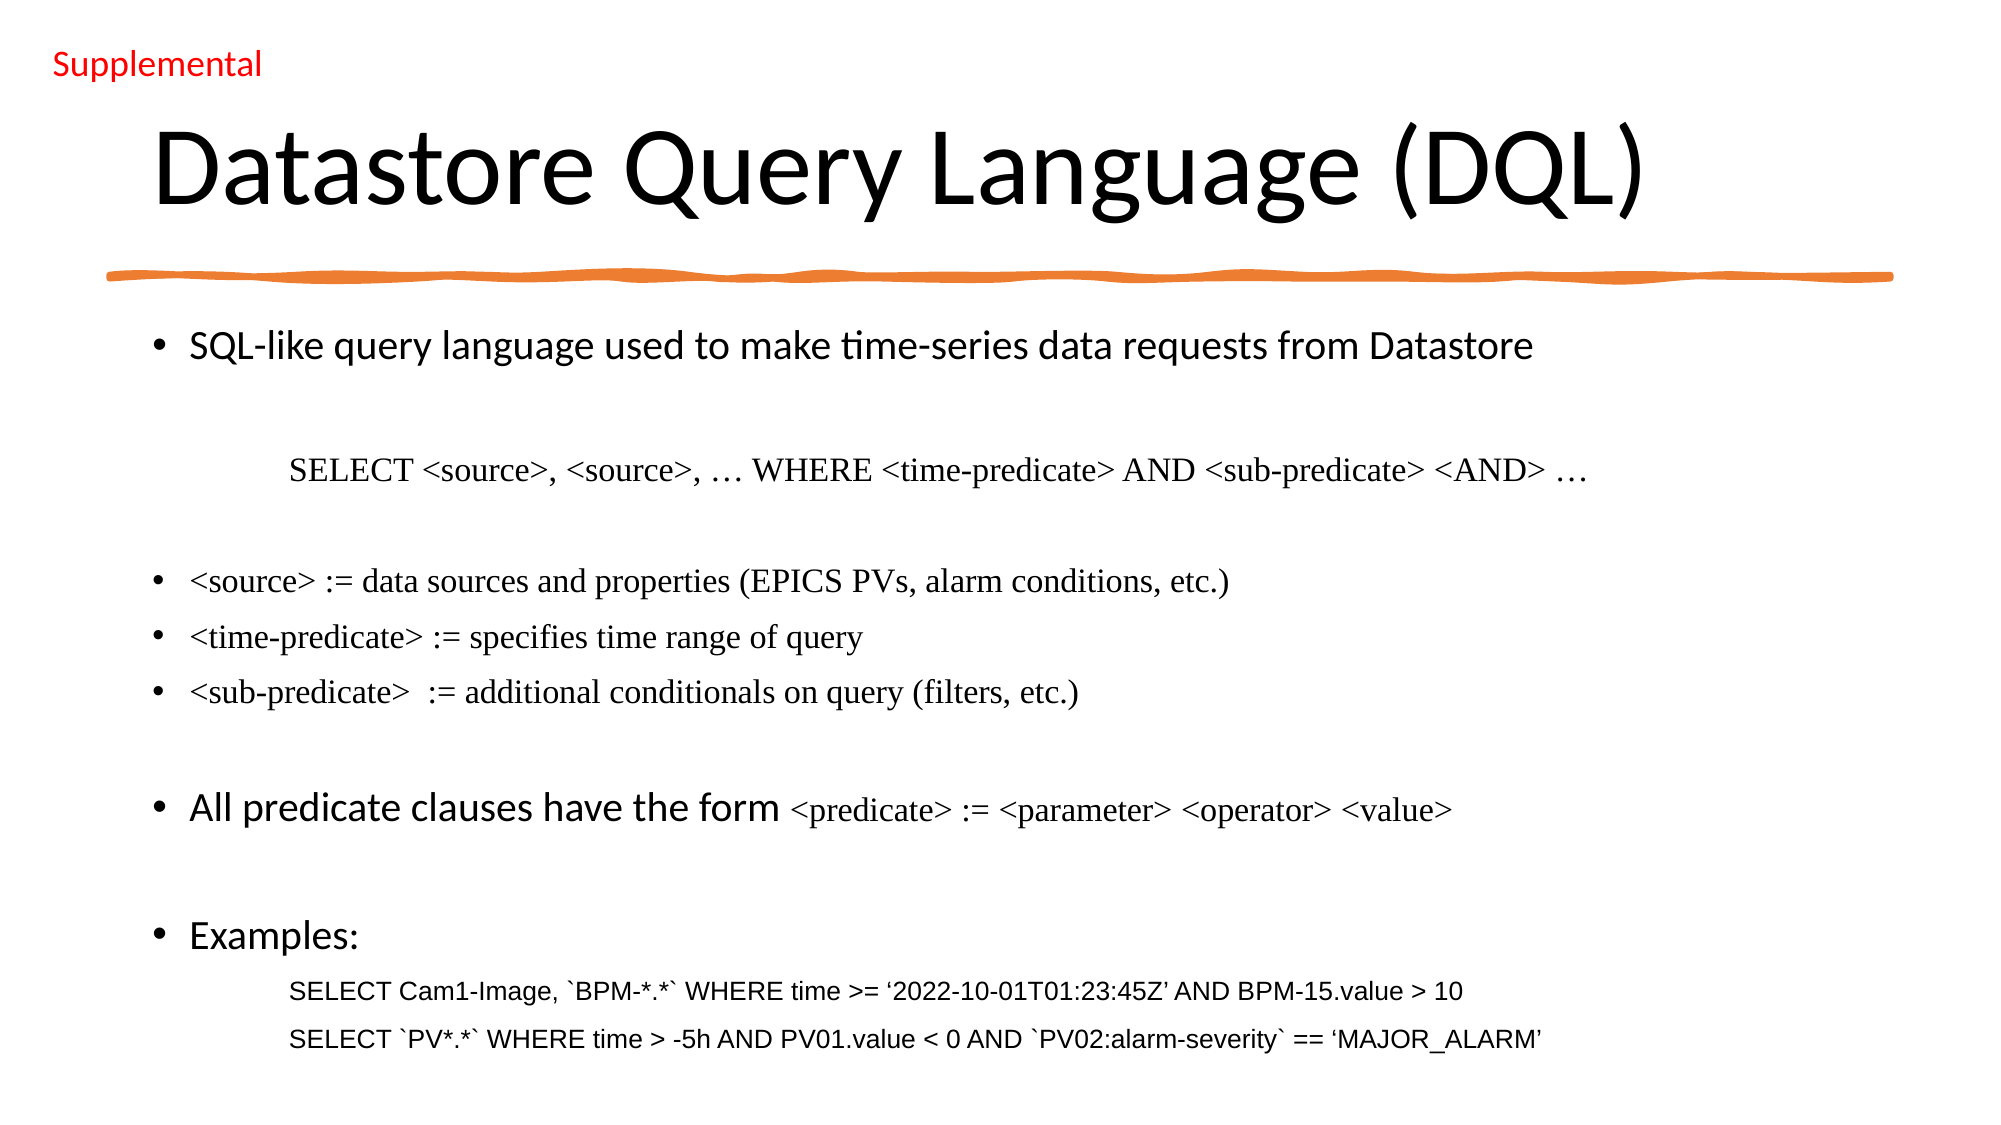

Supplemental
# Datastore Query Language (DQL)

SQL-like query language used to make time-series data requests from Datastore

	SELECT <source>, <source>, … WHERE <time-predicate> AND <sub-predicate> <AND> …

<source> := data sources and properties (EPICS PVs, alarm conditions, etc.)
<time-predicate> := specifies time range of query
<sub-predicate>  := additional conditionals on query (filters, etc.)

All predicate clauses have the form <predicate> := <parameter> <operator> <value>

Examples:
	SELECT Cam1-Image, `BPM-*.*` WHERE time >= ‘2022-10-01T01:23:45Z’ AND BPM-15.value > 10
	SELECT `PV*.*` WHERE time > -5h AND PV01.value < 0 AND `PV02:alarm-severity` == ‘MAJOR_ALARM’
46